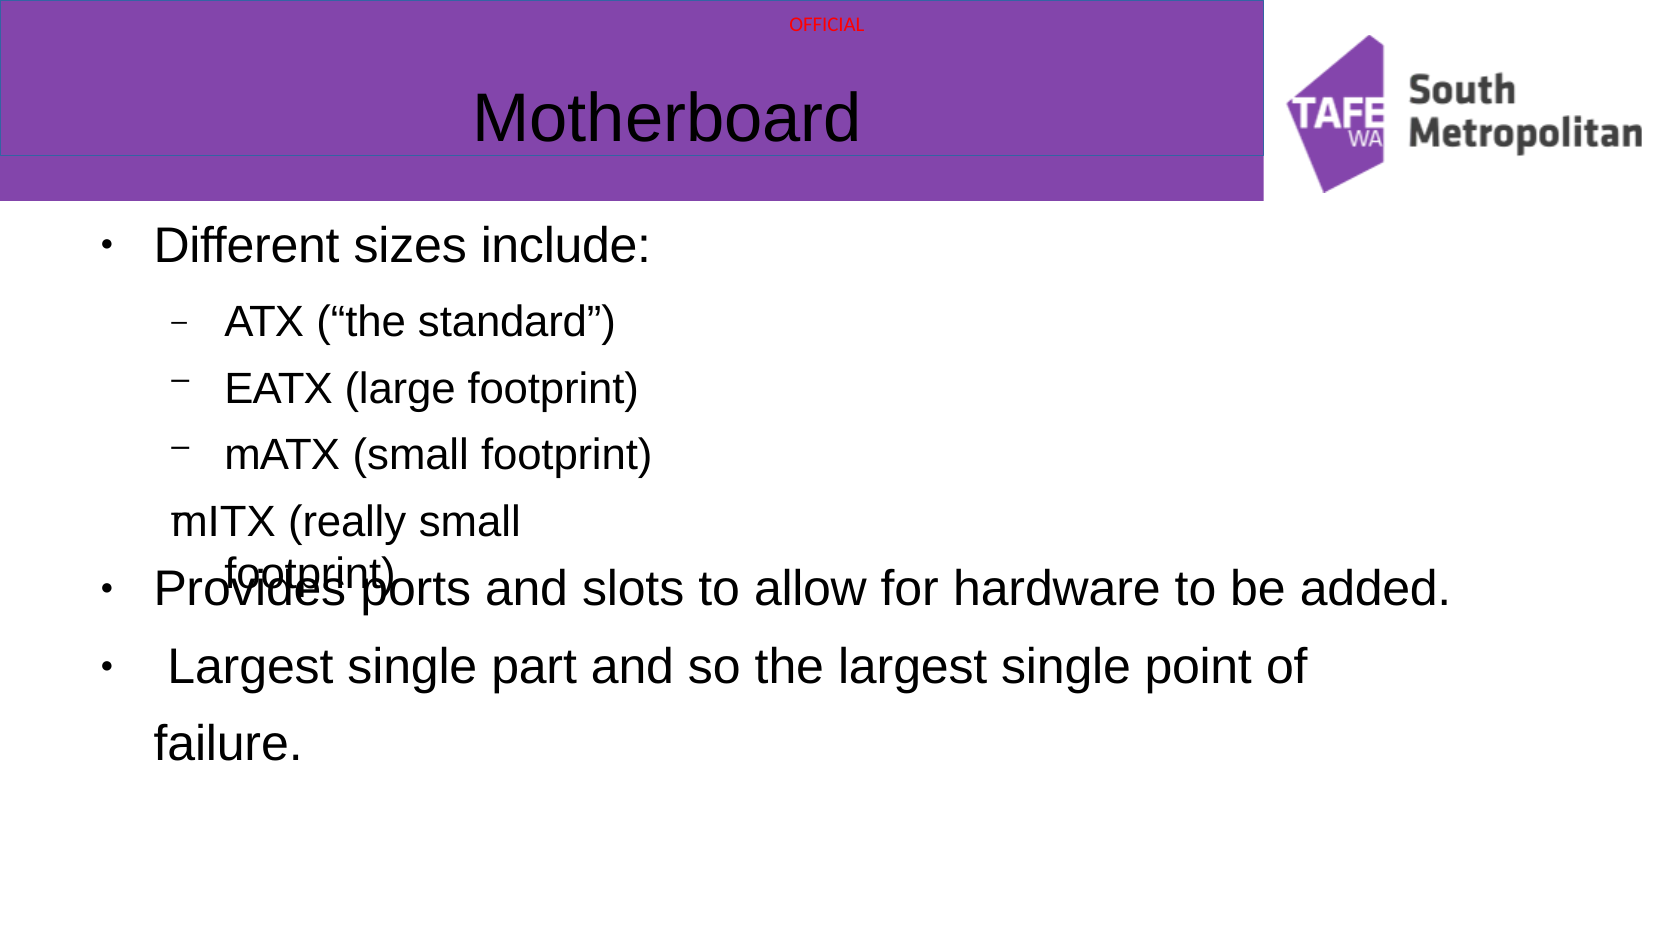

# Motherboard
Different sizes include:
●
–	ATX (“the standard”)  EATX (large footprint)  mATX (small footprint)
mITX (really small footprint)
–
–
–
Provides ports and slots to allow for hardware to be added.  Largest single part and so the largest single point of failure.
●
●